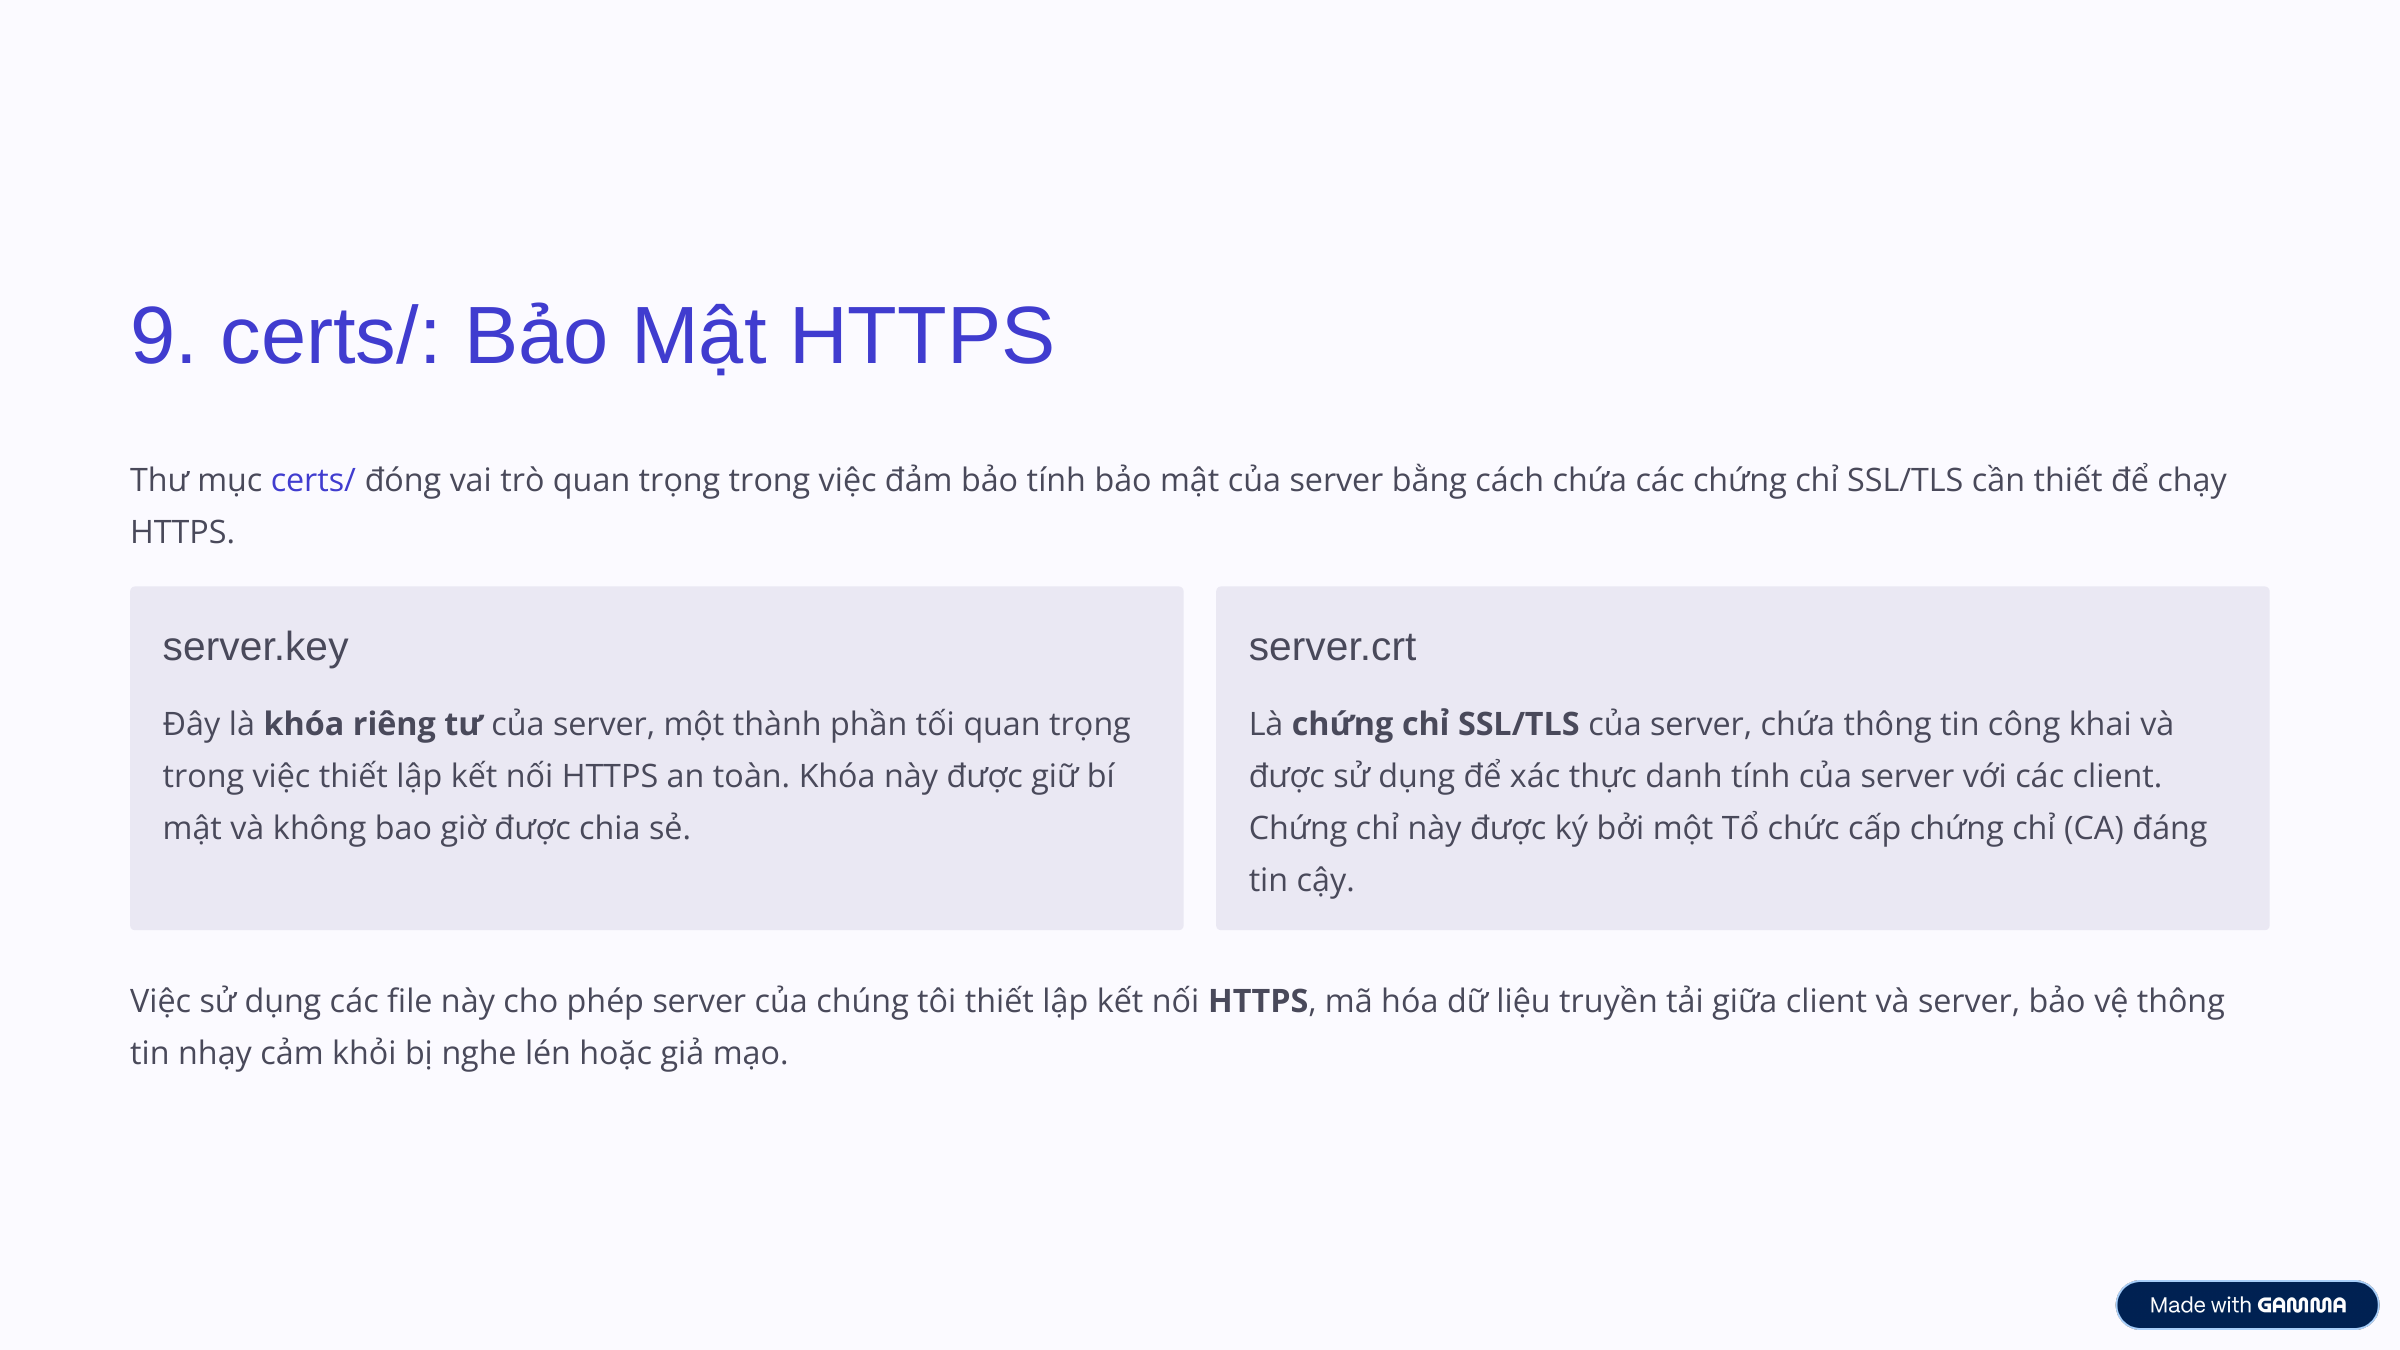

9. certs/: Bảo Mật HTTPS
Thư mục certs/ đóng vai trò quan trọng trong việc đảm bảo tính bảo mật của server bằng cách chứa các chứng chỉ SSL/TLS cần thiết để chạy HTTPS.

server.key
server.crt
Đây là khóa riêng tư của server, một thành phần tối quan trọng trong việc thiết lập kết nối HTTPS an toàn. Khóa này được giữ bí mật và không bao giờ được chia sẻ.
Là chứng chỉ SSL/TLS của server, chứa thông tin công khai và được sử dụng để xác thực danh tính của server với các client. Chứng chỉ này được ký bởi một Tổ chức cấp chứng chỉ (CA) đáng tin cậy.
Việc sử dụng các file này cho phép server của chúng tôi thiết lập kết nối HTTPS, mã hóa dữ liệu truyền tải giữa client và server, bảo vệ thông tin nhạy cảm khỏi bị nghe lén hoặc giả mạo.